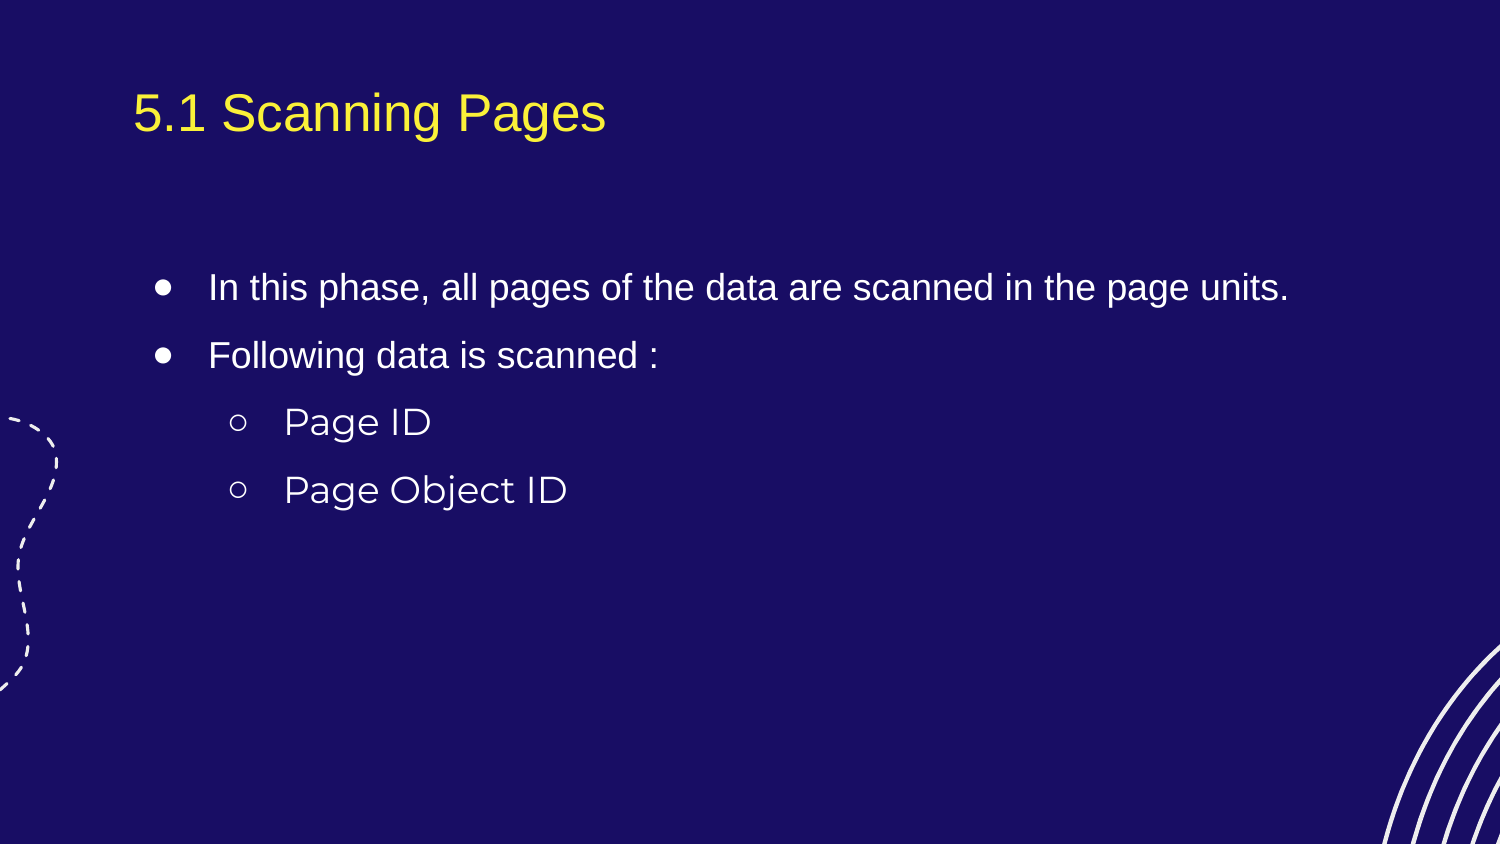

# 5.1 Scanning Pages
In this phase, all pages of the data are scanned in the page units.
Following data is scanned :
Page ID
Page Object ID